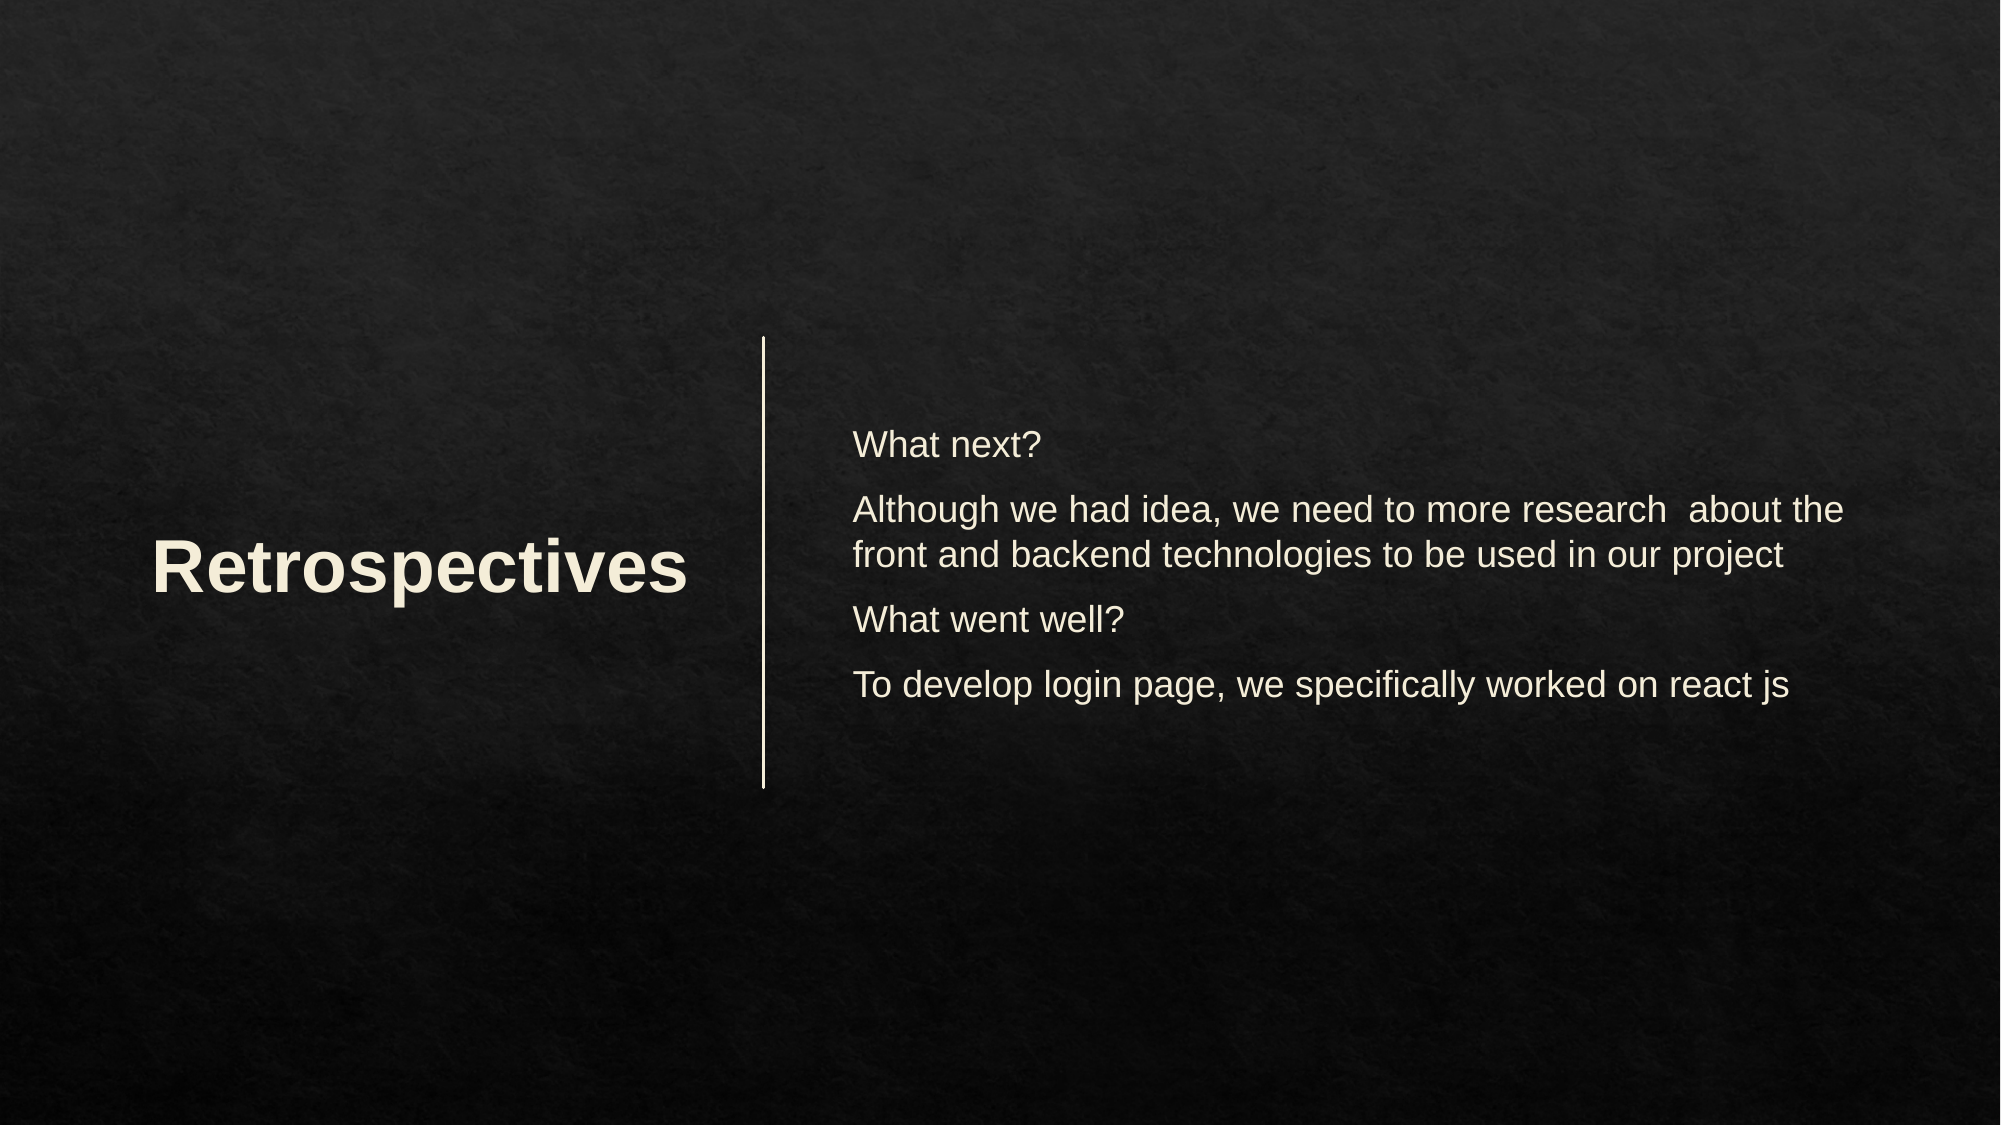

Retrospectives
What next?
Although we had idea, we need to more research  about the front and backend technologies to be used in our project
What went well?
To develop login page, we specifically worked on react js